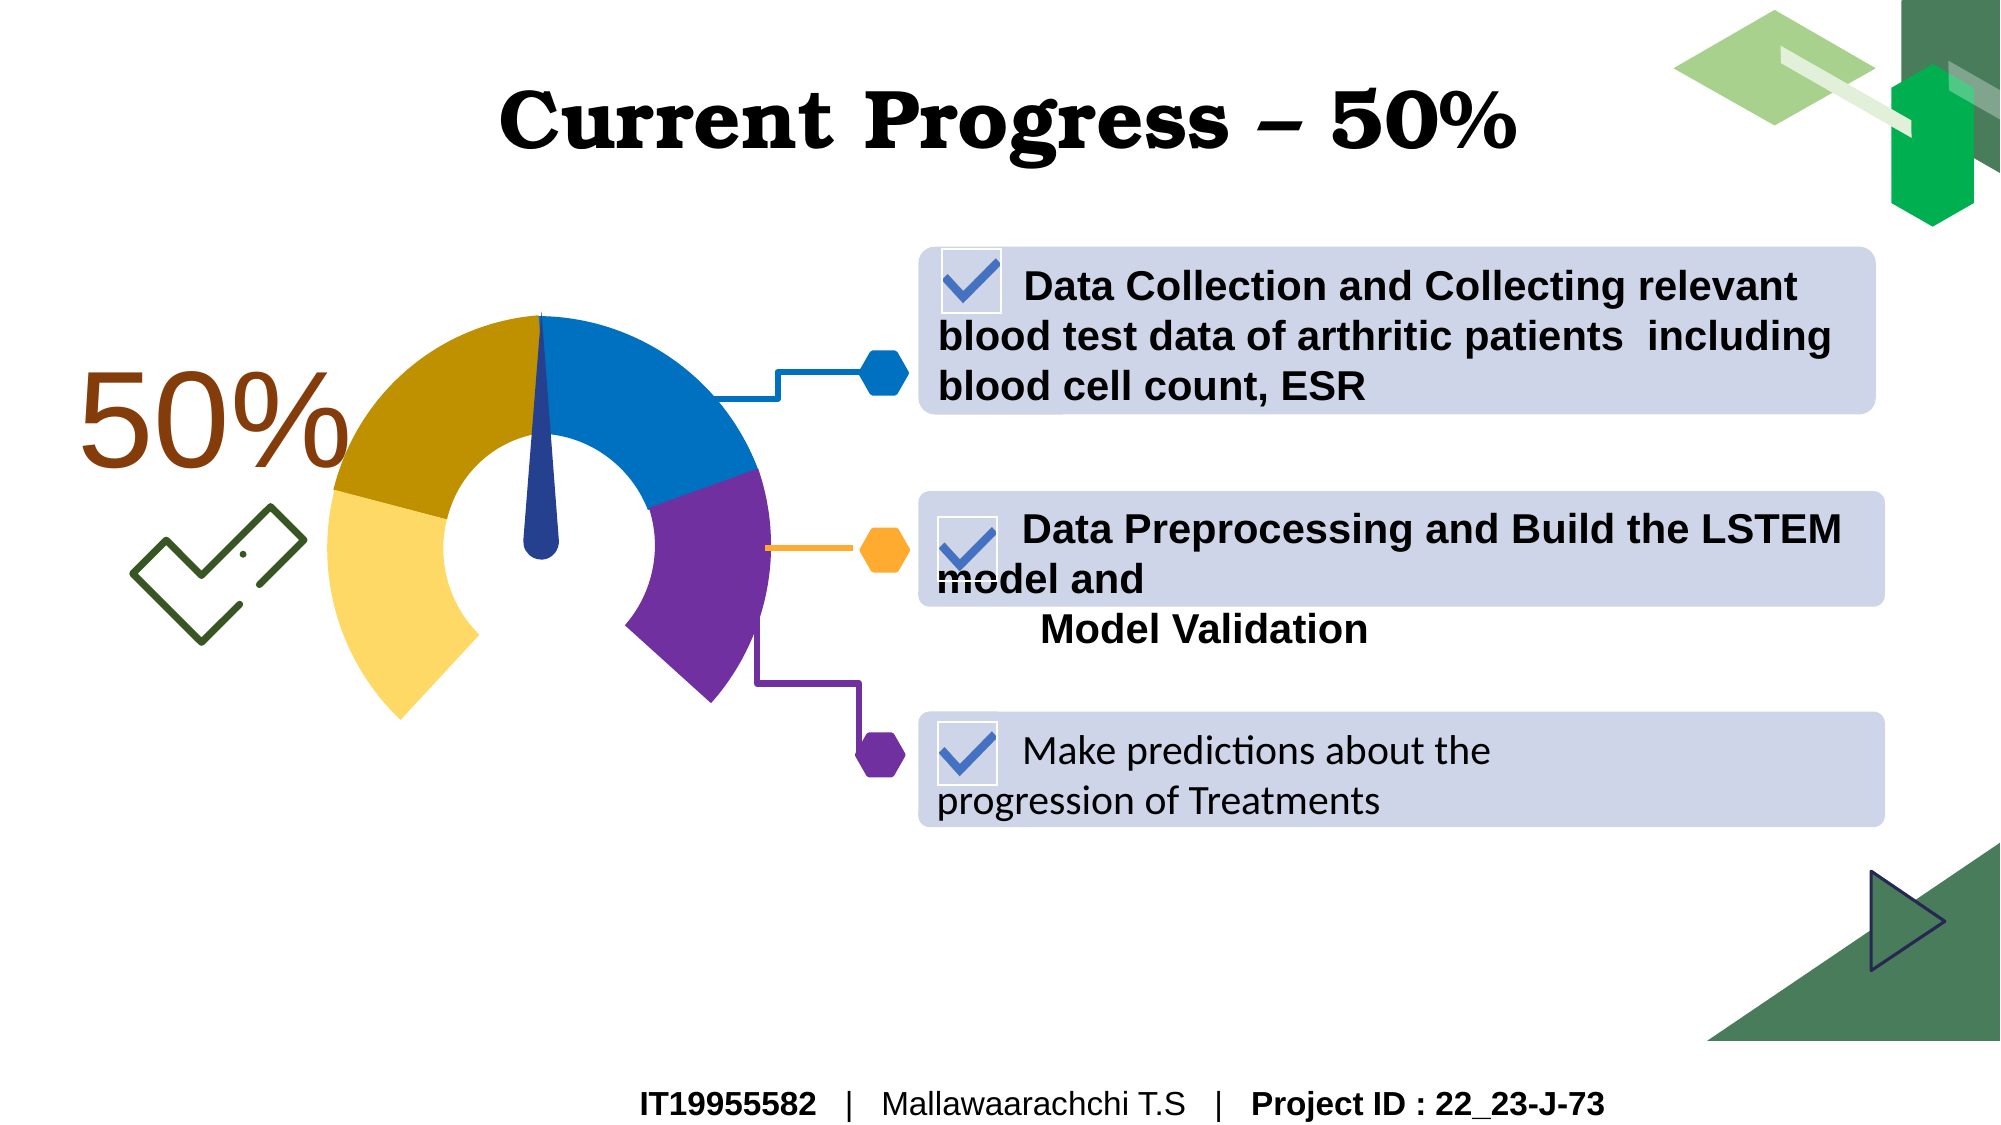

Current Progress – 50%

         Data Collection and Collecting relevant blood test data of arthritic patients  including blood cell count, ESR

50%

         Data Preprocessing and Build the LSTEM model and
         Model Validation

         Make predictions about the progression of Treatments

IT19955582   |   Mallawaarachchi T.S   |   Project ID : 22_23-J-73